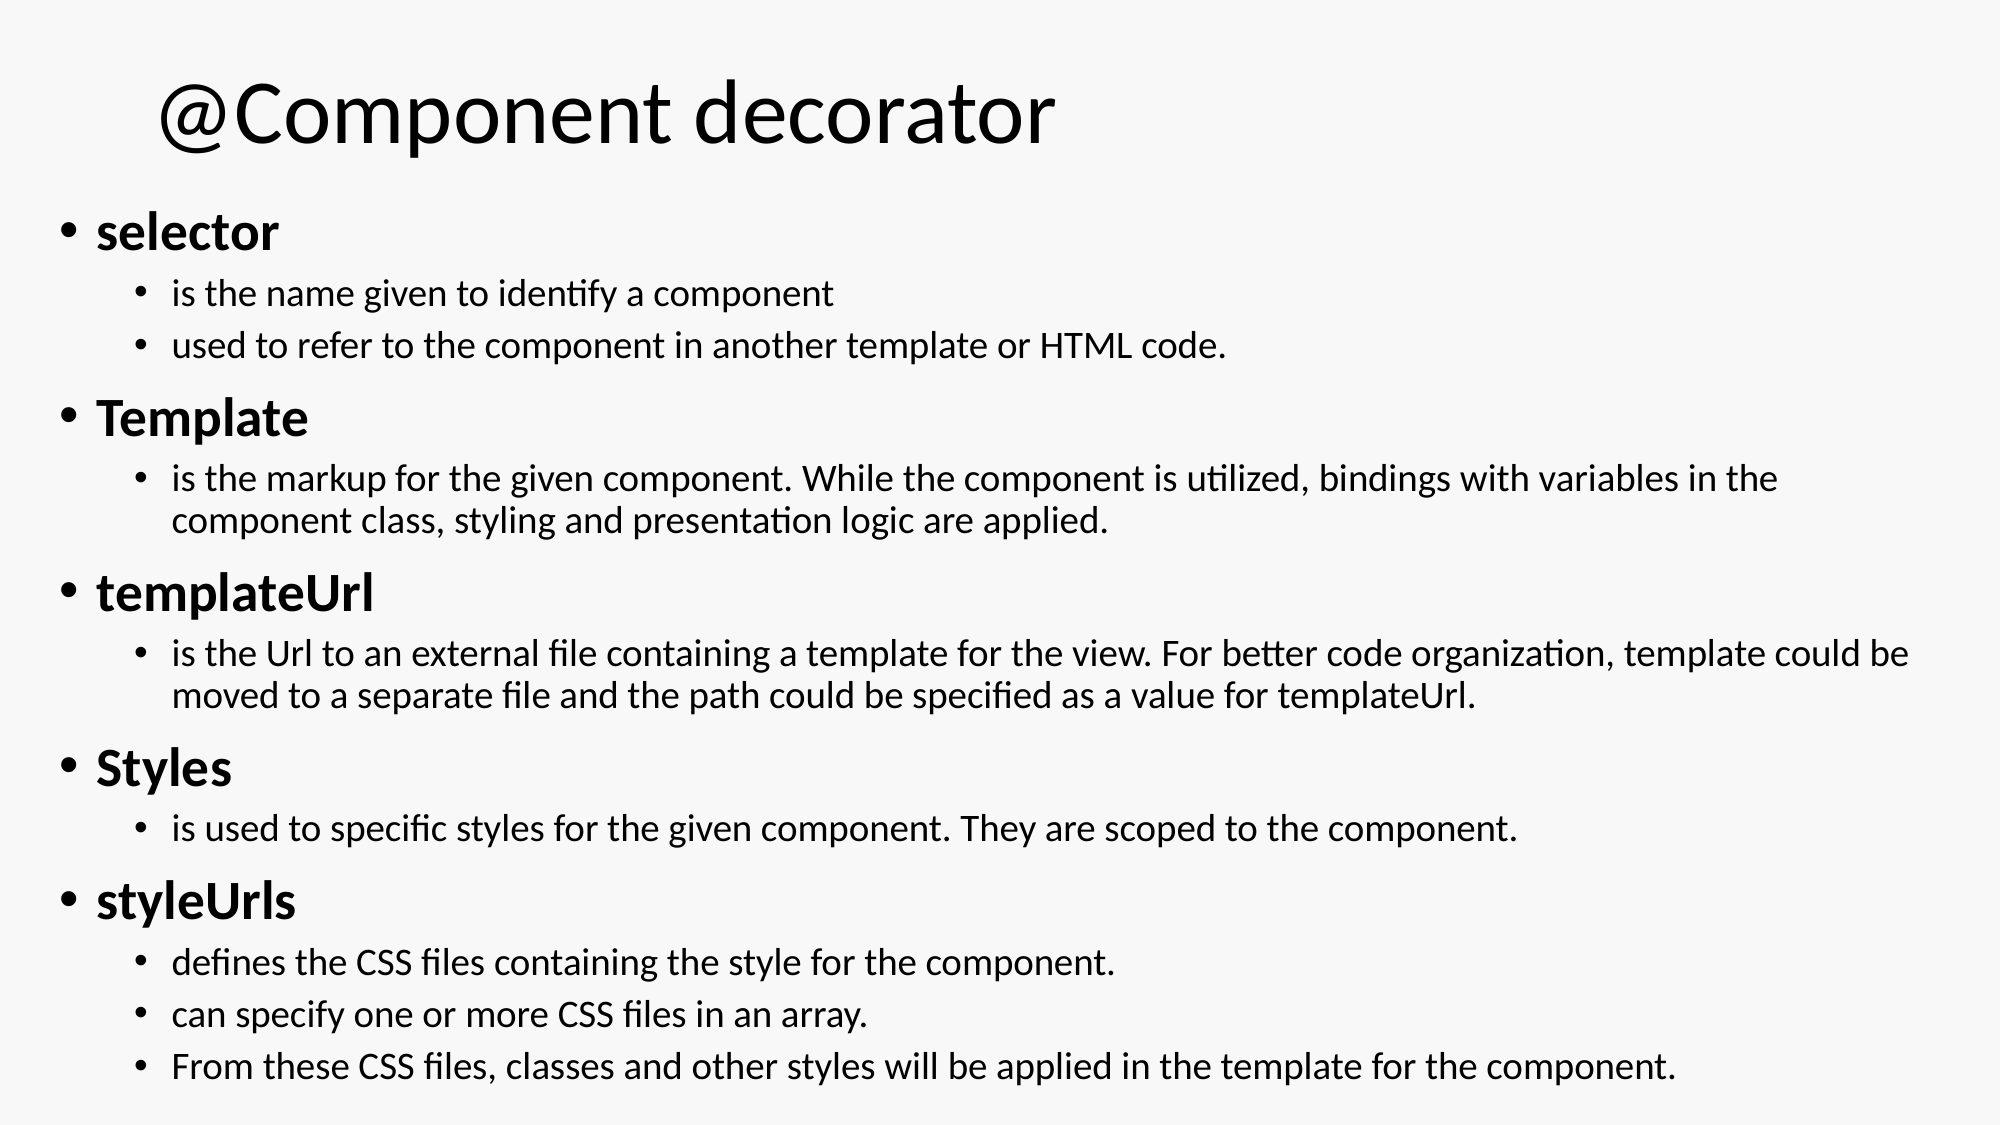

# @Component decorator
selector
is the name given to identify a component
used to refer to the component in another template or HTML code.
Template
is the markup for the given component. While the component is utilized, bindings with variables in the component class, styling and presentation logic are applied.
templateUrl
is the Url to an external file containing a template for the view. For better code organization, template could be moved to a separate file and the path could be specified as a value for templateUrl.
Styles
is used to specific styles for the given component. They are scoped to the component.
styleUrls
defines the CSS files containing the style for the component.
can specify one or more CSS files in an array.
From these CSS files, classes and other styles will be applied in the template for the component.